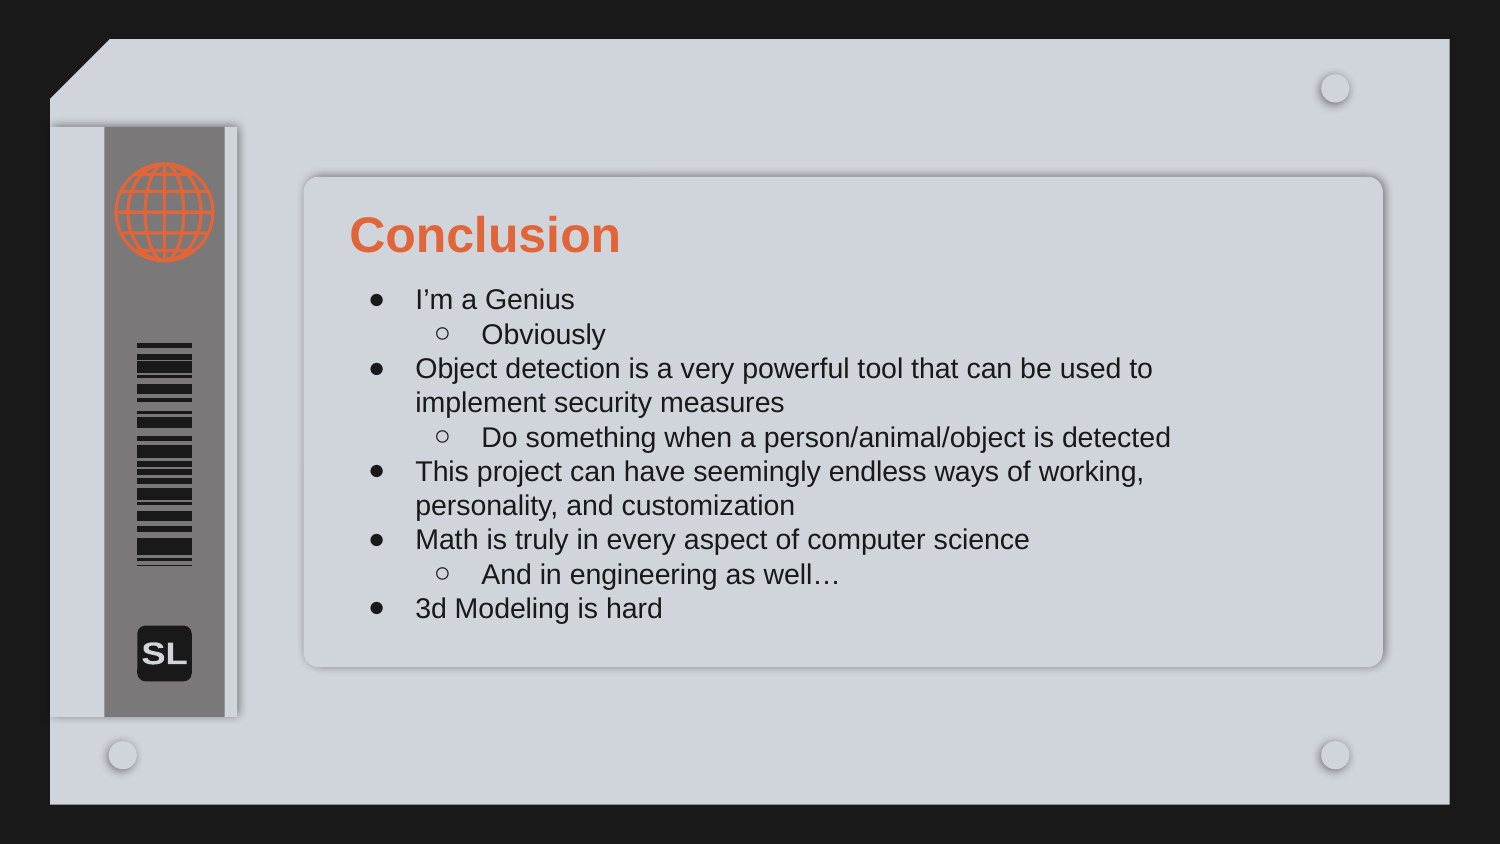

# Conclusion
I’m a Genius
Obviously
Object detection is a very powerful tool that can be used to implement security measures
Do something when a person/animal/object is detected
This project can have seemingly endless ways of working, personality, and customization
Math is truly in every aspect of computer science
And in engineering as well…
3d Modeling is hard